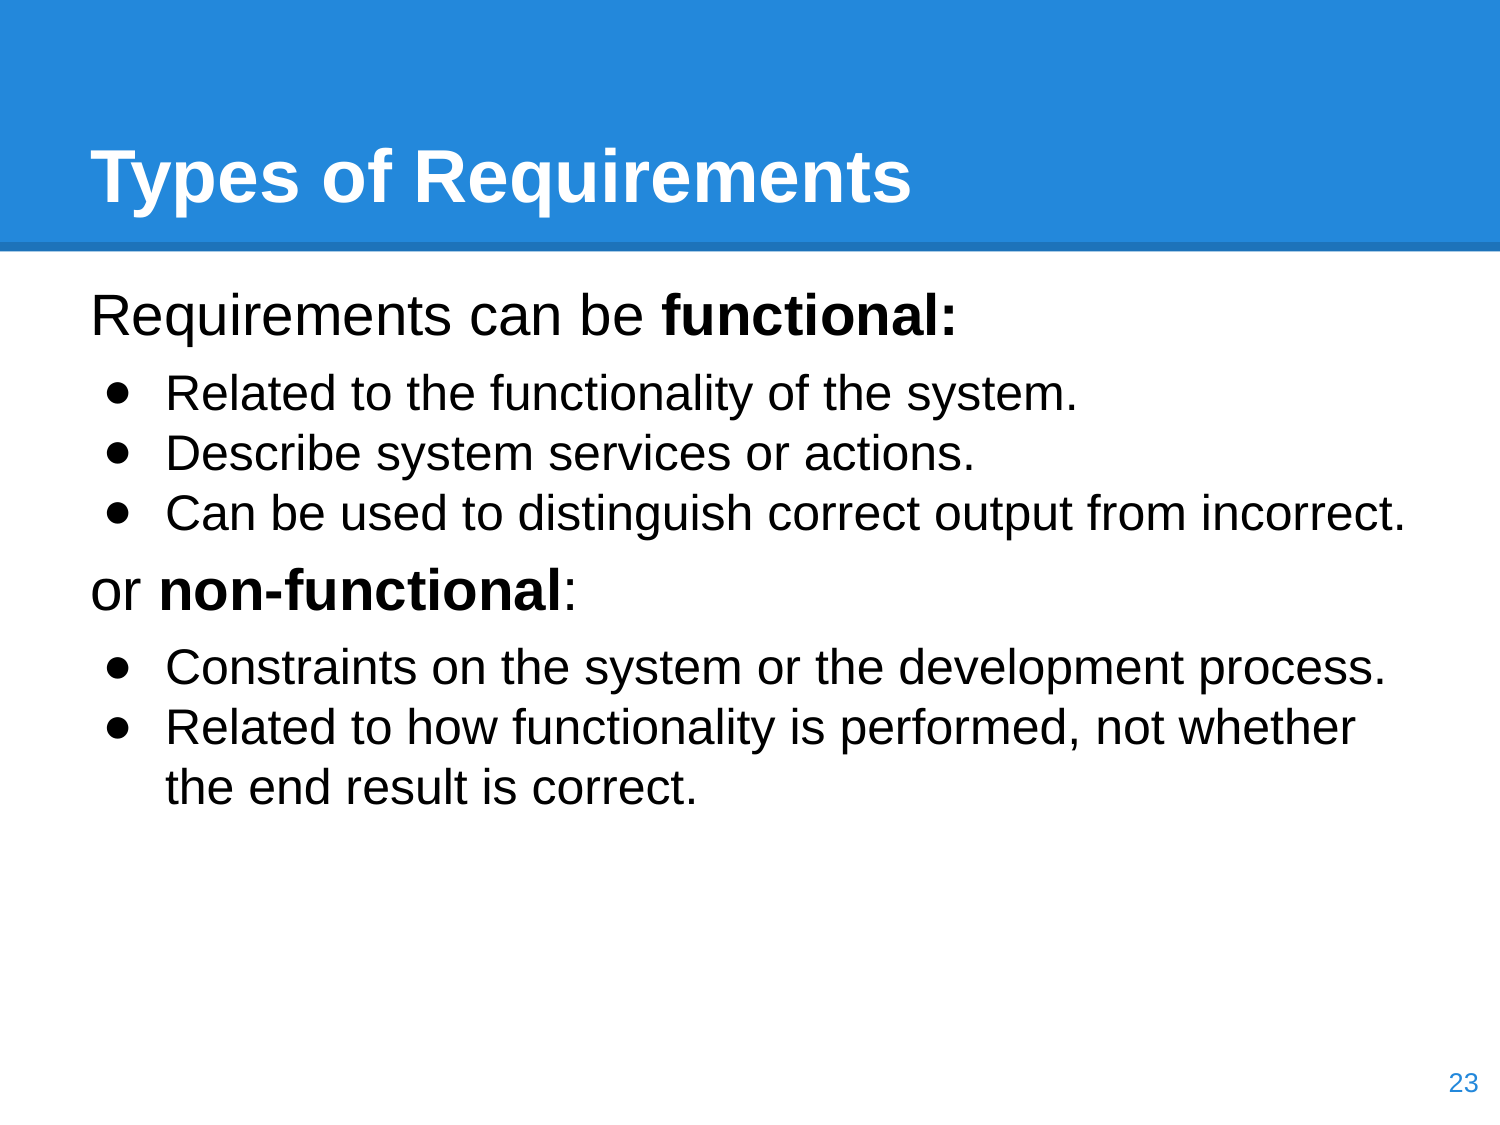

# Types of Requirements
Requirements can be functional:
Related to the functionality of the system.
Describe system services or actions.
Can be used to distinguish correct output from incorrect.
or non-functional:
Constraints on the system or the development process.
Related to how functionality is performed, not whether the end result is correct.

23